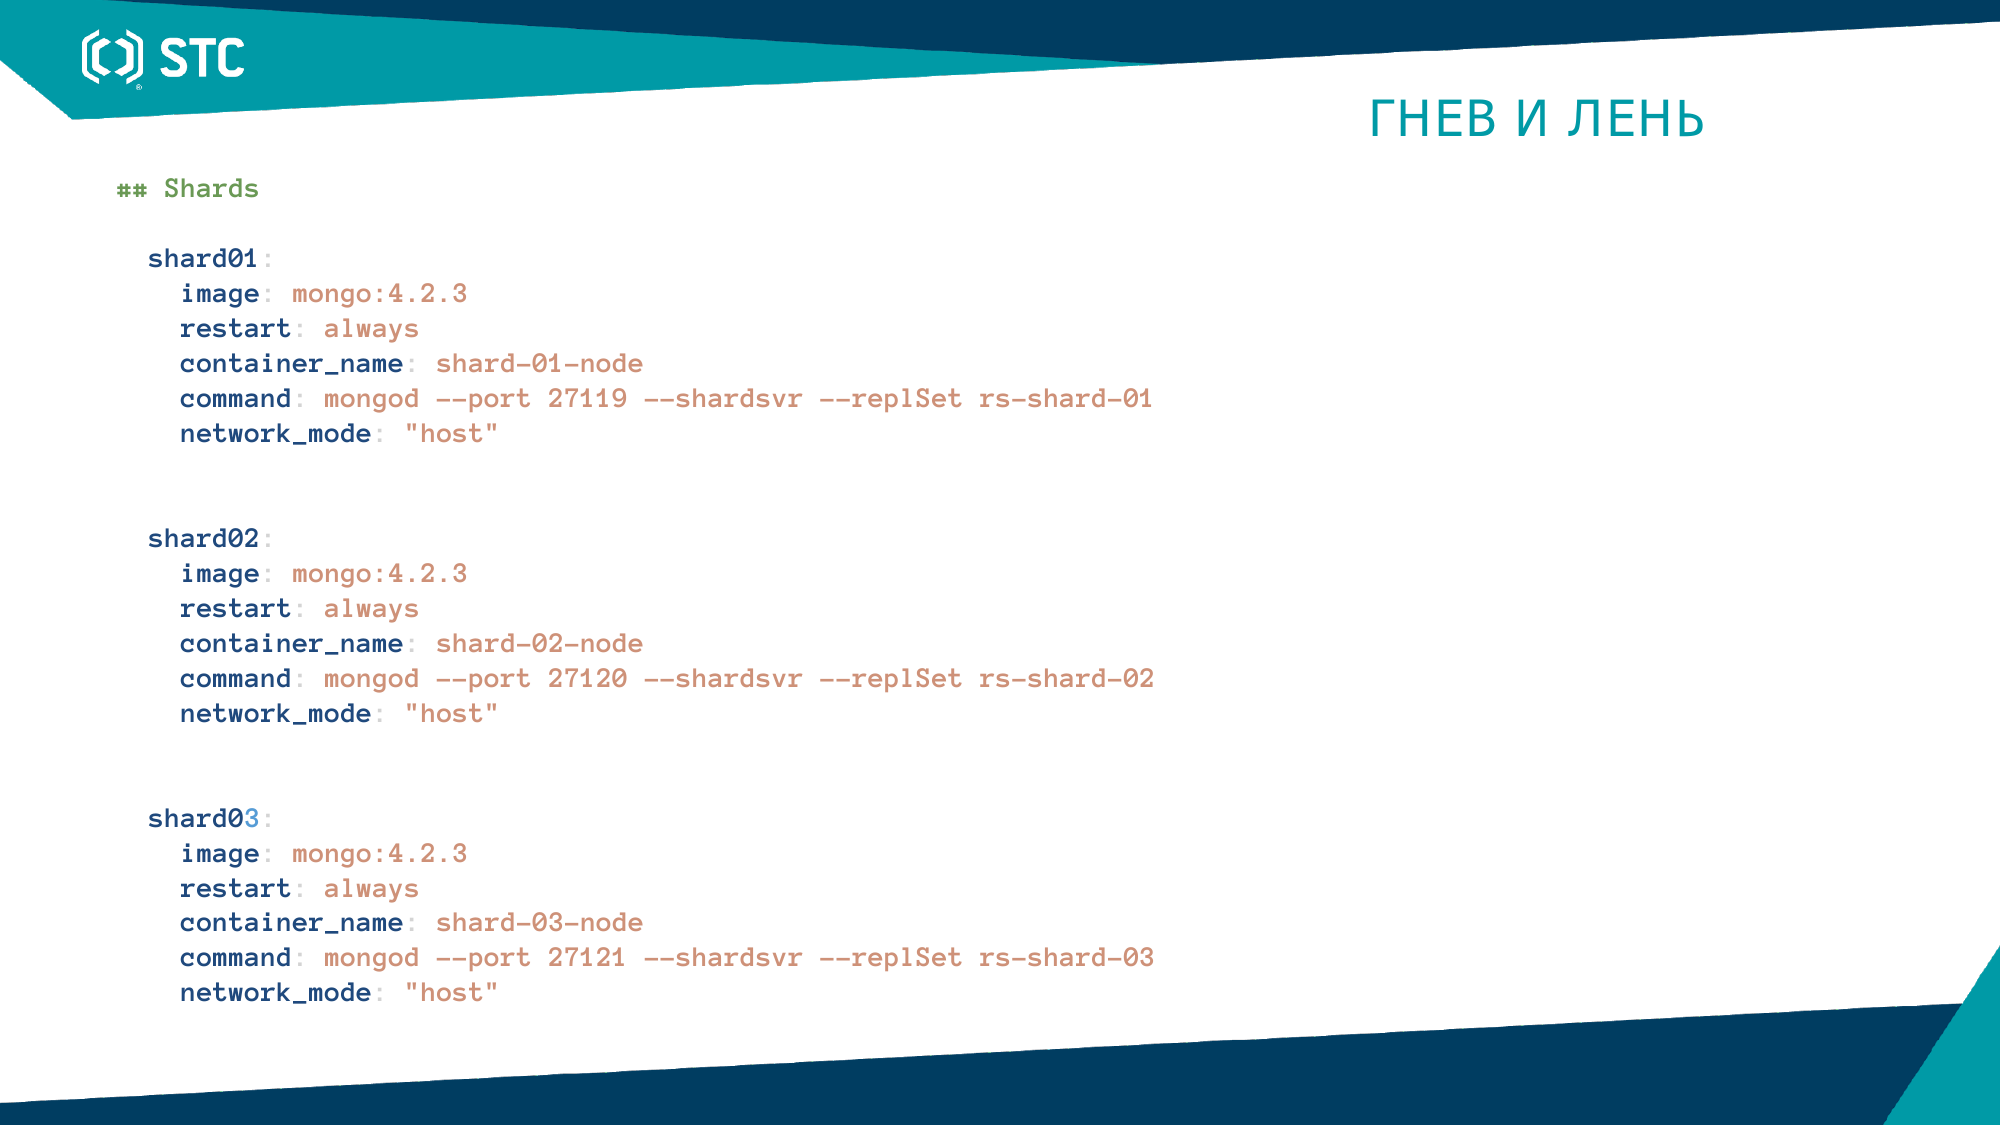

ГНЕВ И ЛЕНЬ
## Shards

  shard01:
    image: mongo:4.2.3
    restart: always
    container_name: shard-01-node
    command: mongod --port 27119 --shardsvr --replSet rs-shard-01
    network_mode: "host"

  shard02:
    image: mongo:4.2.3
    restart: always
    container_name: shard-02-node
    command: mongod --port 27120 --shardsvr --replSet rs-shard-02
    network_mode: "host"

  shard03:
    image: mongo:4.2.3
    restart: always
    container_name: shard-03-node
    command: mongod --port 27121 --shardsvr --replSet rs-shard-03
    network_mode: "host"
35